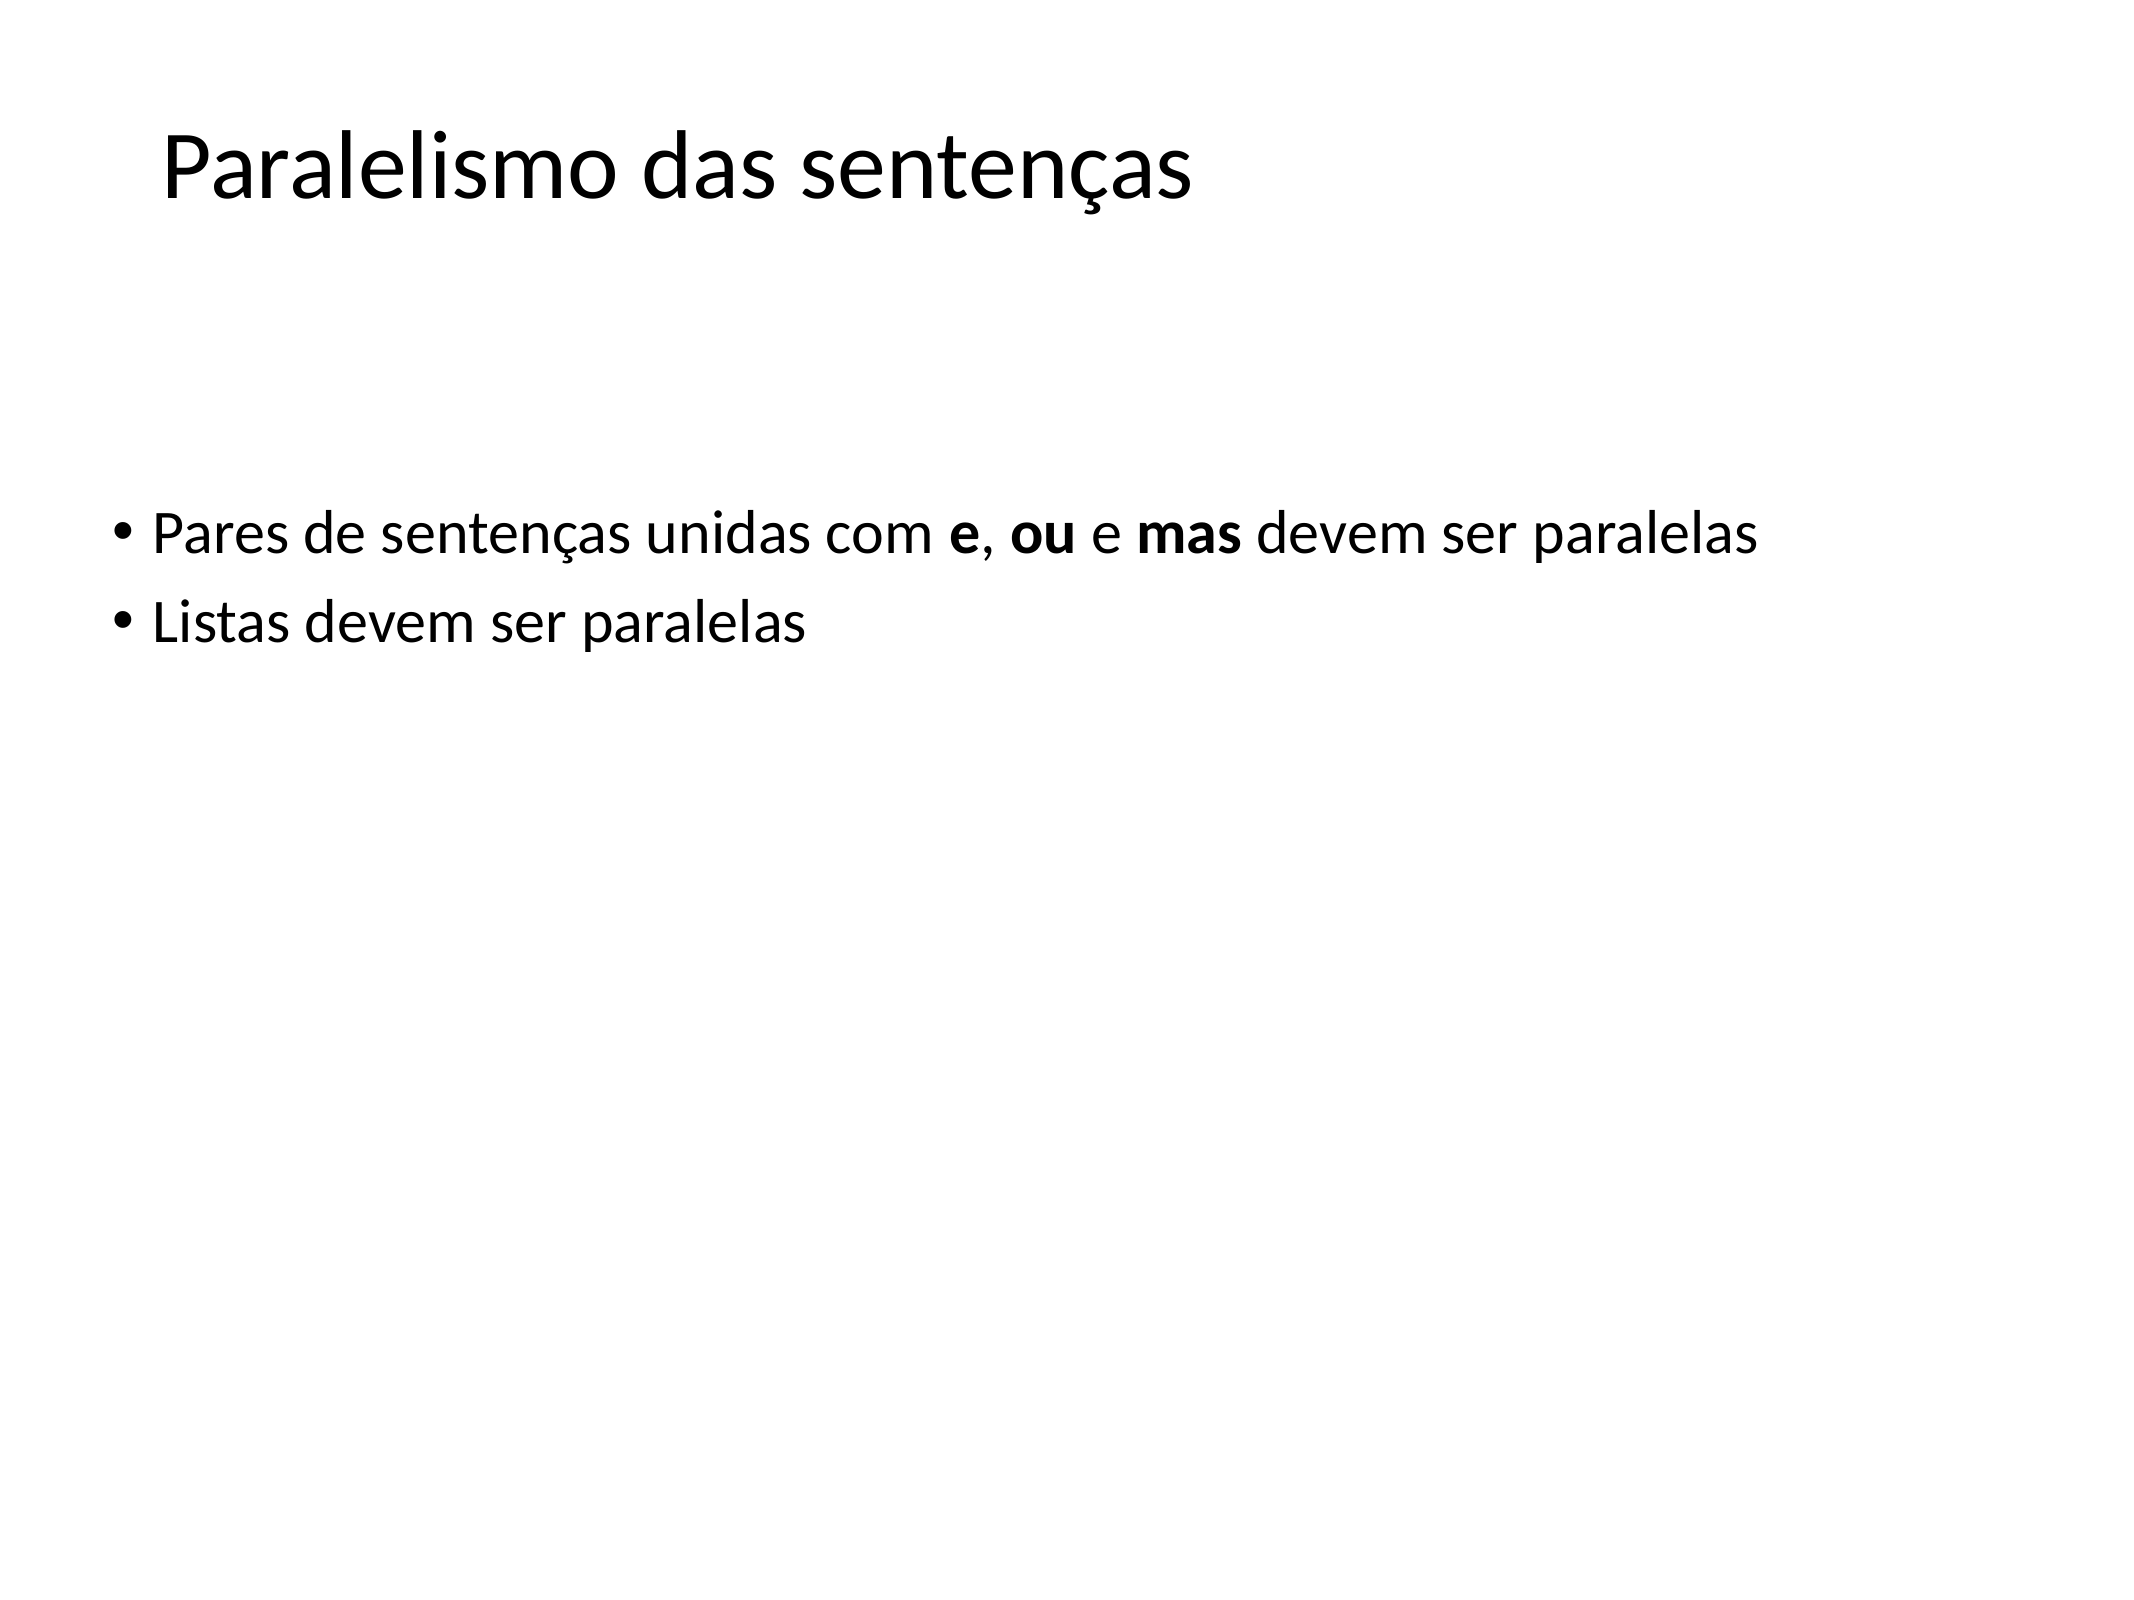

# Paralelismo das sentenças
Pares de sentenças unidas com e, ou e mas devem ser paralelas
Listas devem ser paralelas